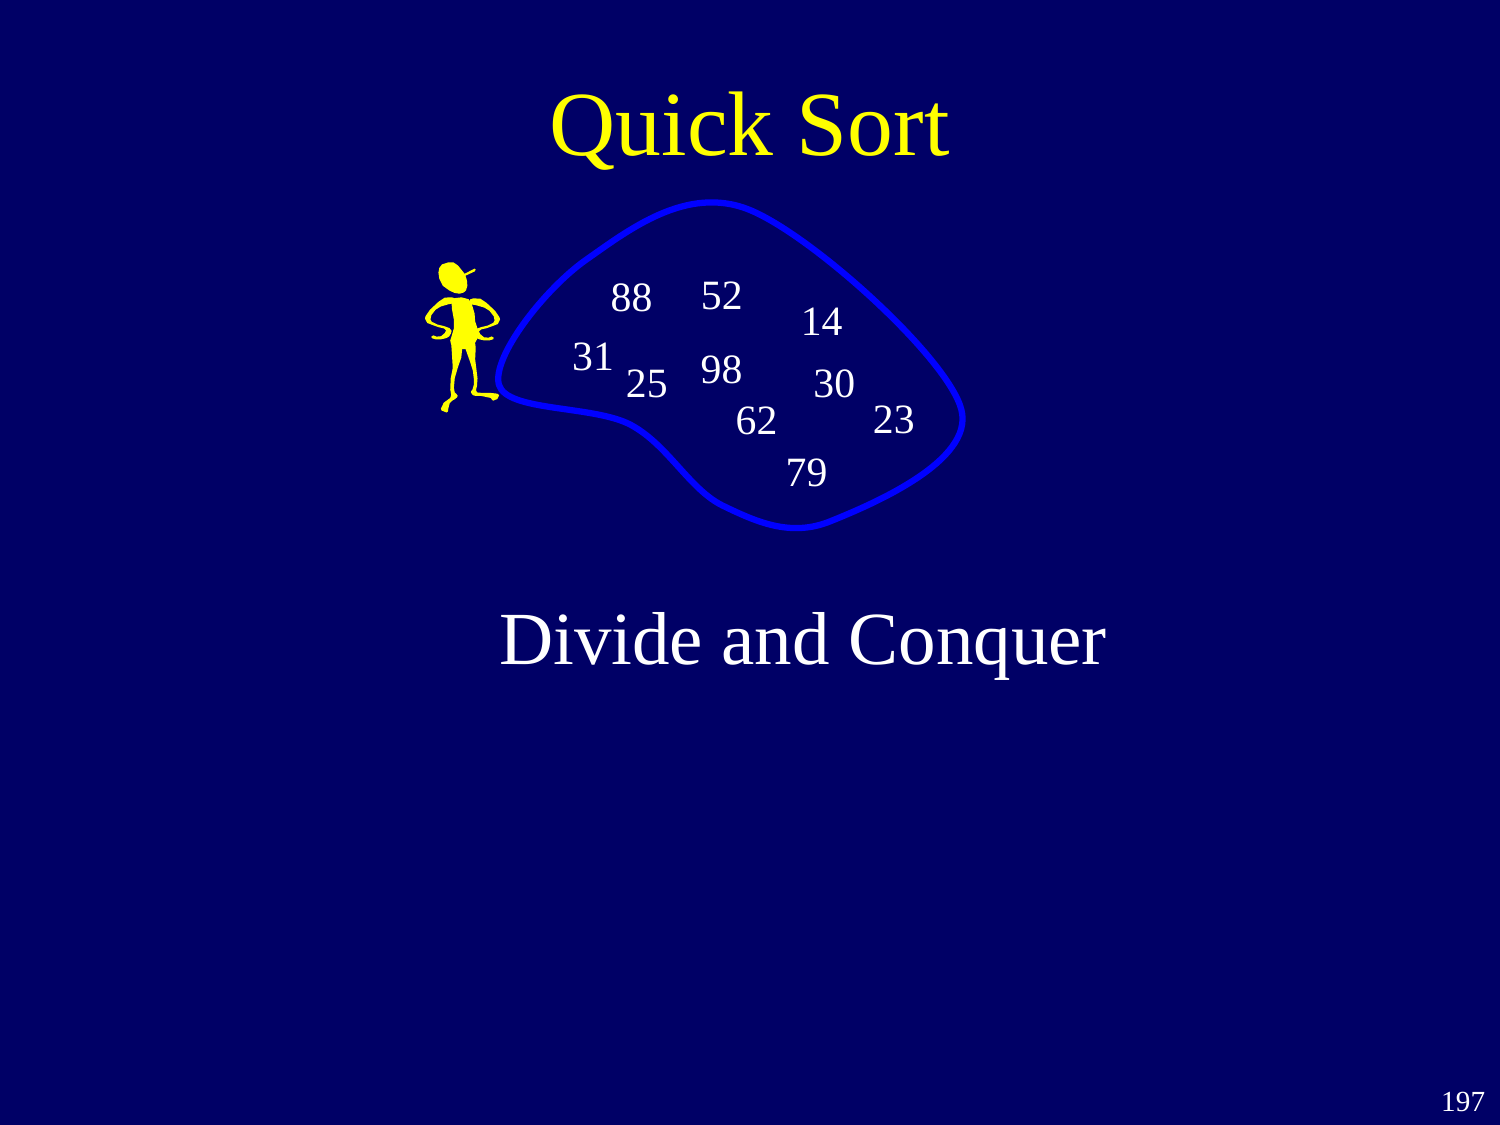

# Quick Sort

52
88
14
31
98
25
30
23
62
79

Divide and Conquer